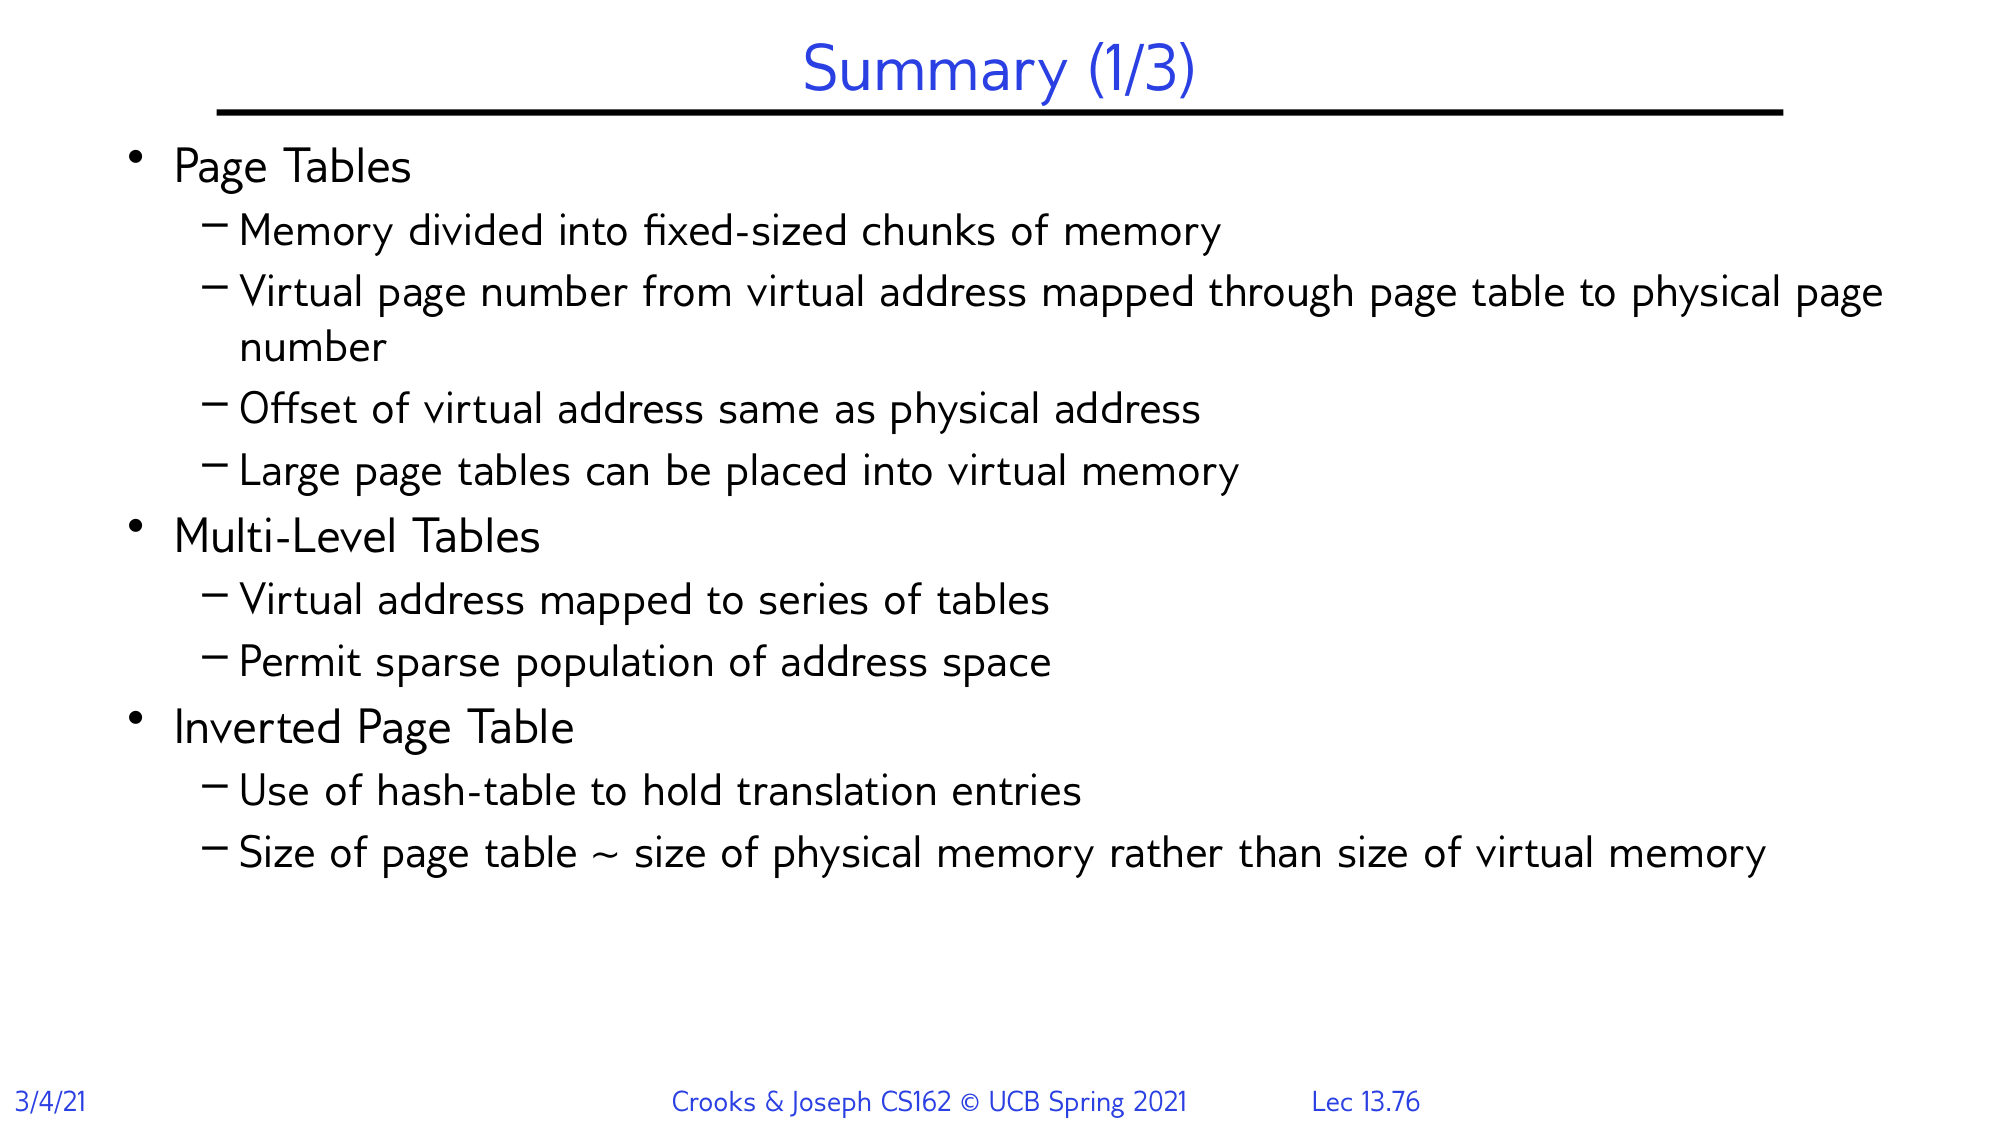

# Summary (1/3)
Page Tables
Memory divided into fixed-sized chunks of memory
Virtual page number from virtual address mapped through page table to physical page number
Offset of virtual address same as physical address
Large page tables can be placed into virtual memory
Multi-Level Tables
Virtual address mapped to series of tables
Permit sparse population of address space
Inverted Page Table
Use of hash-table to hold translation entries
Size of page table ~ size of physical memory rather than size of virtual memory